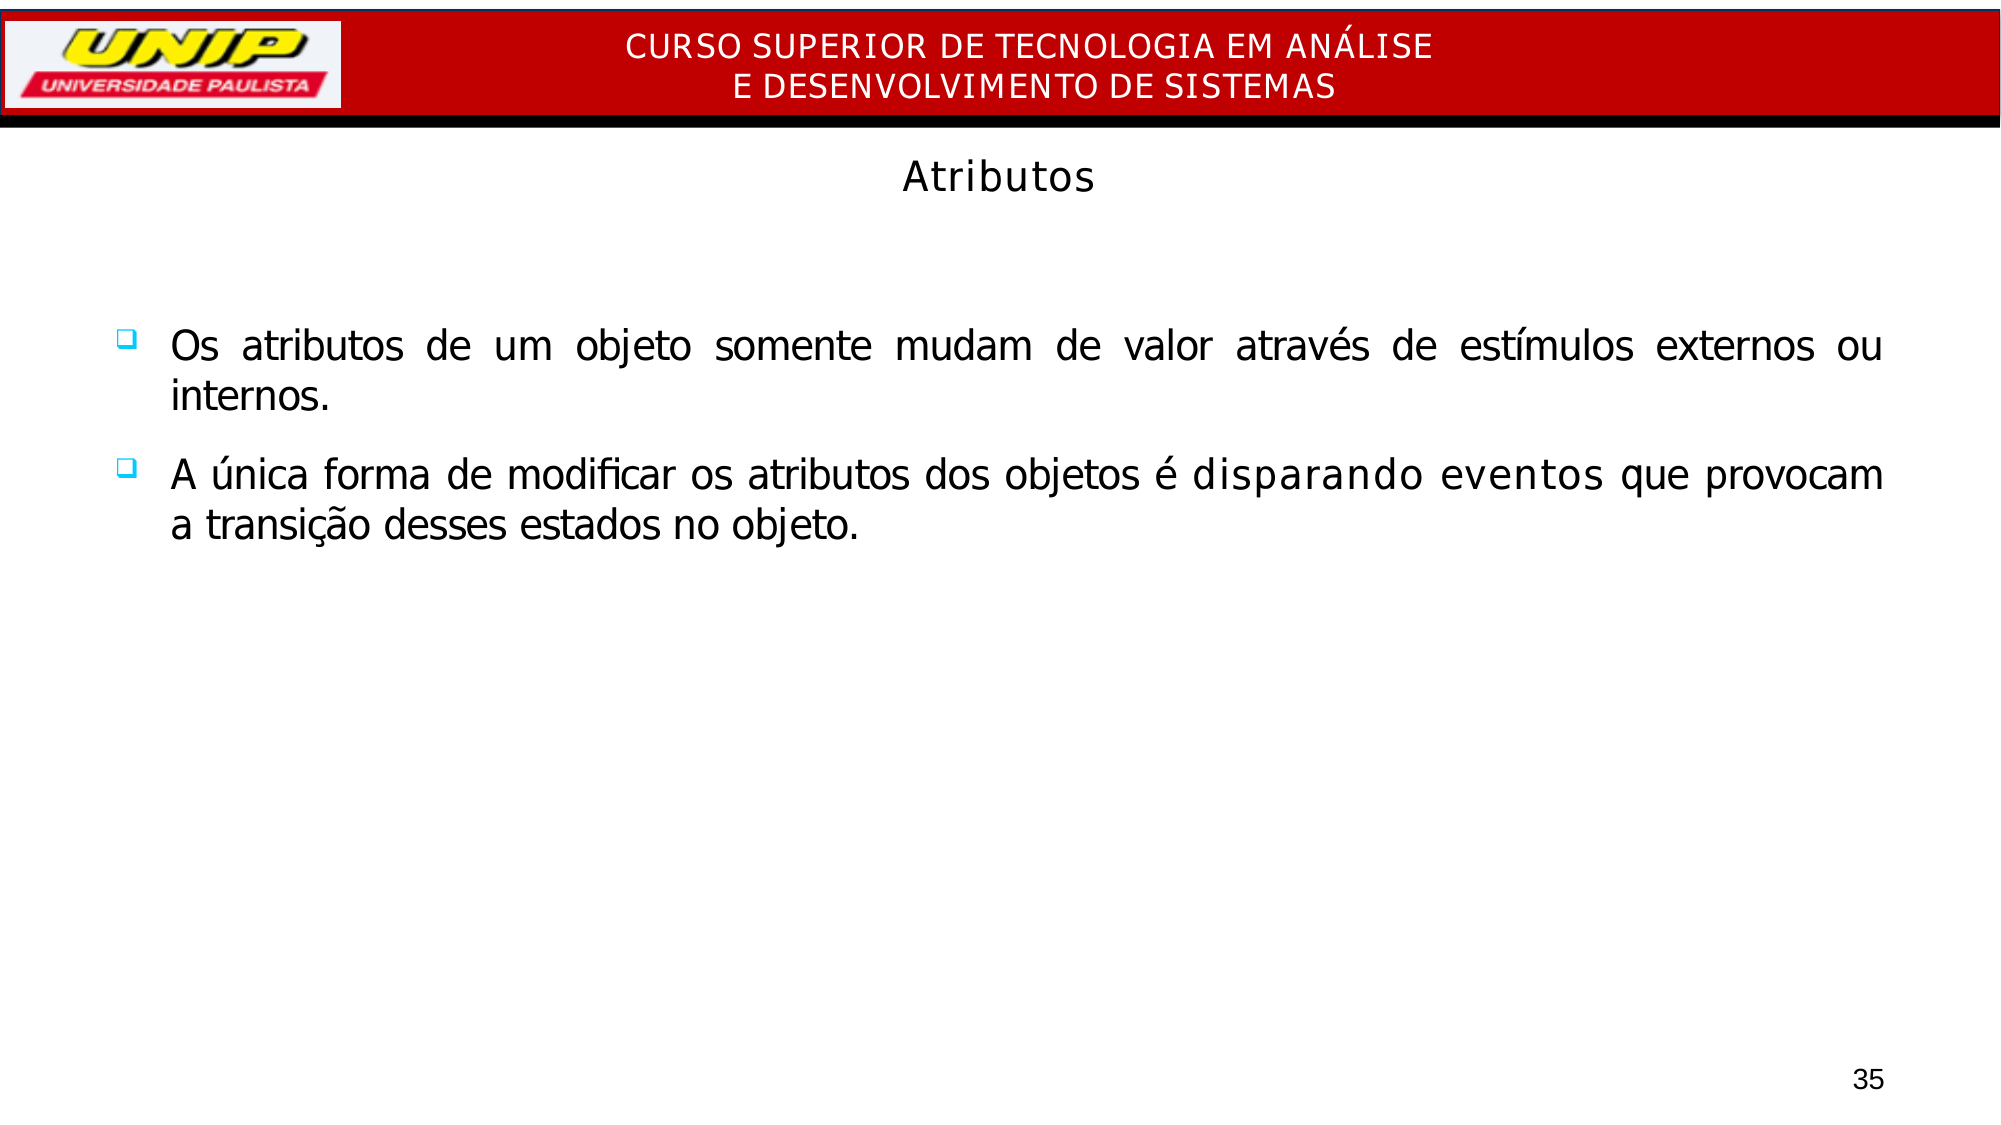

# Atributos

Os atributos de um objeto somente mudam de valor através de estímulos externos ou internos.
A única forma de modificar os atributos dos objetos é disparando eventos que provocam a transição desses estados no objeto.
35